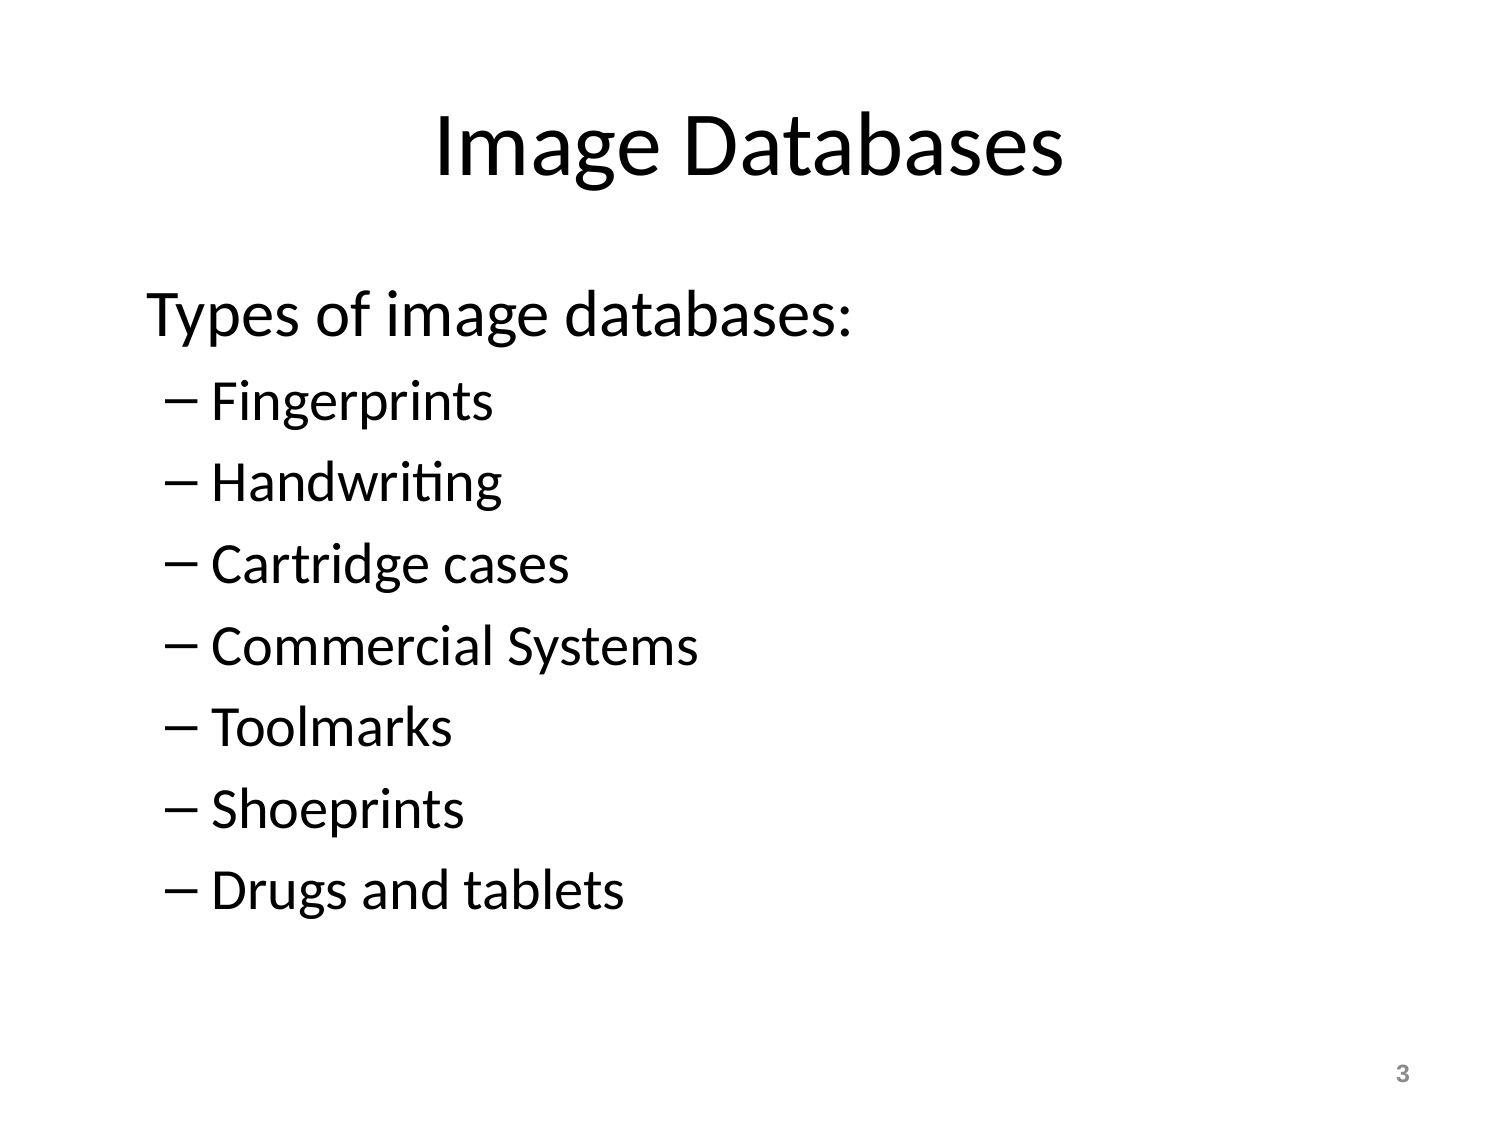

# Image Databases
	Types of image databases:
Fingerprints
Handwriting
Cartridge cases
Commercial Systems
Toolmarks
Shoeprints
Drugs and tablets
3